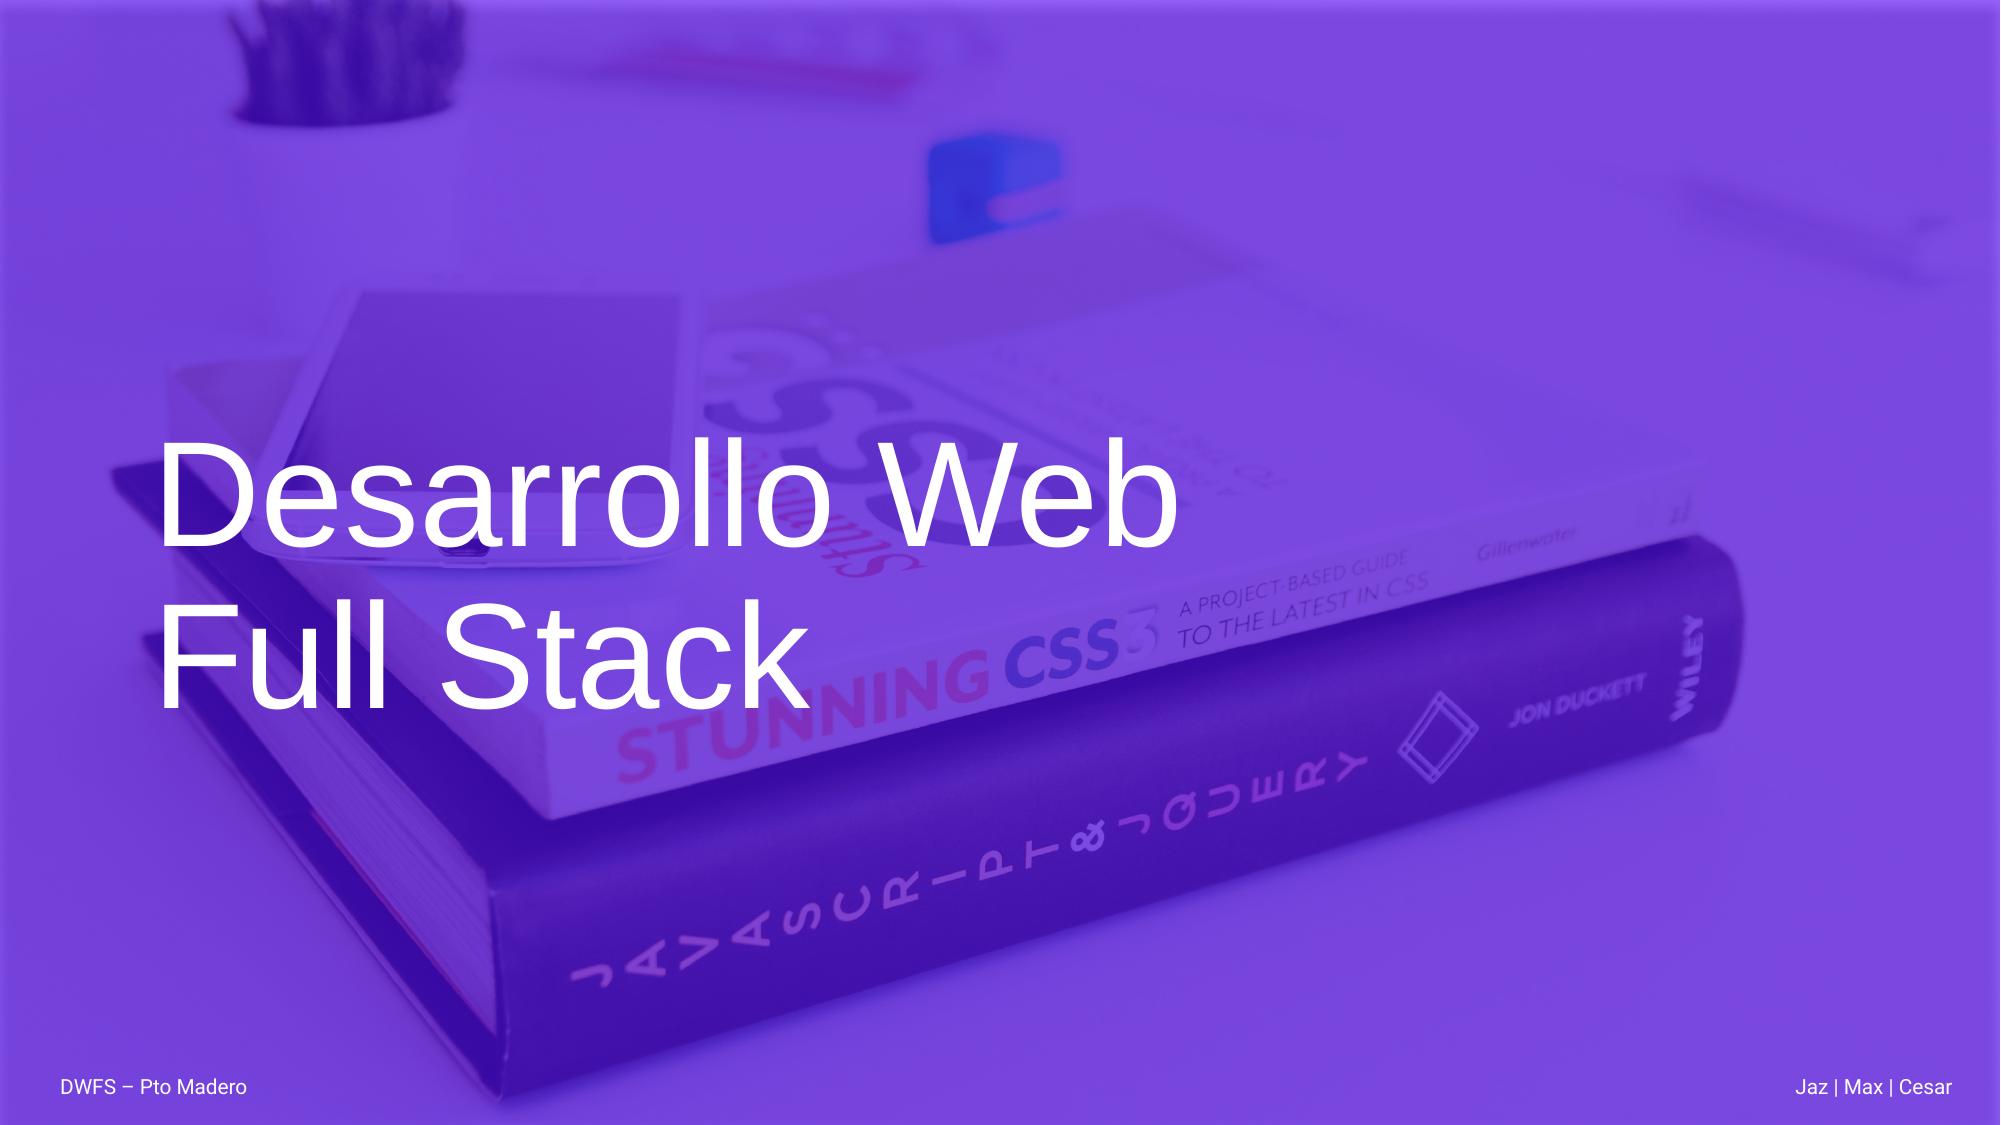

Desarrollo Web
Full Stack
DWFS – Pto Madero
Jaz | Max | Cesar